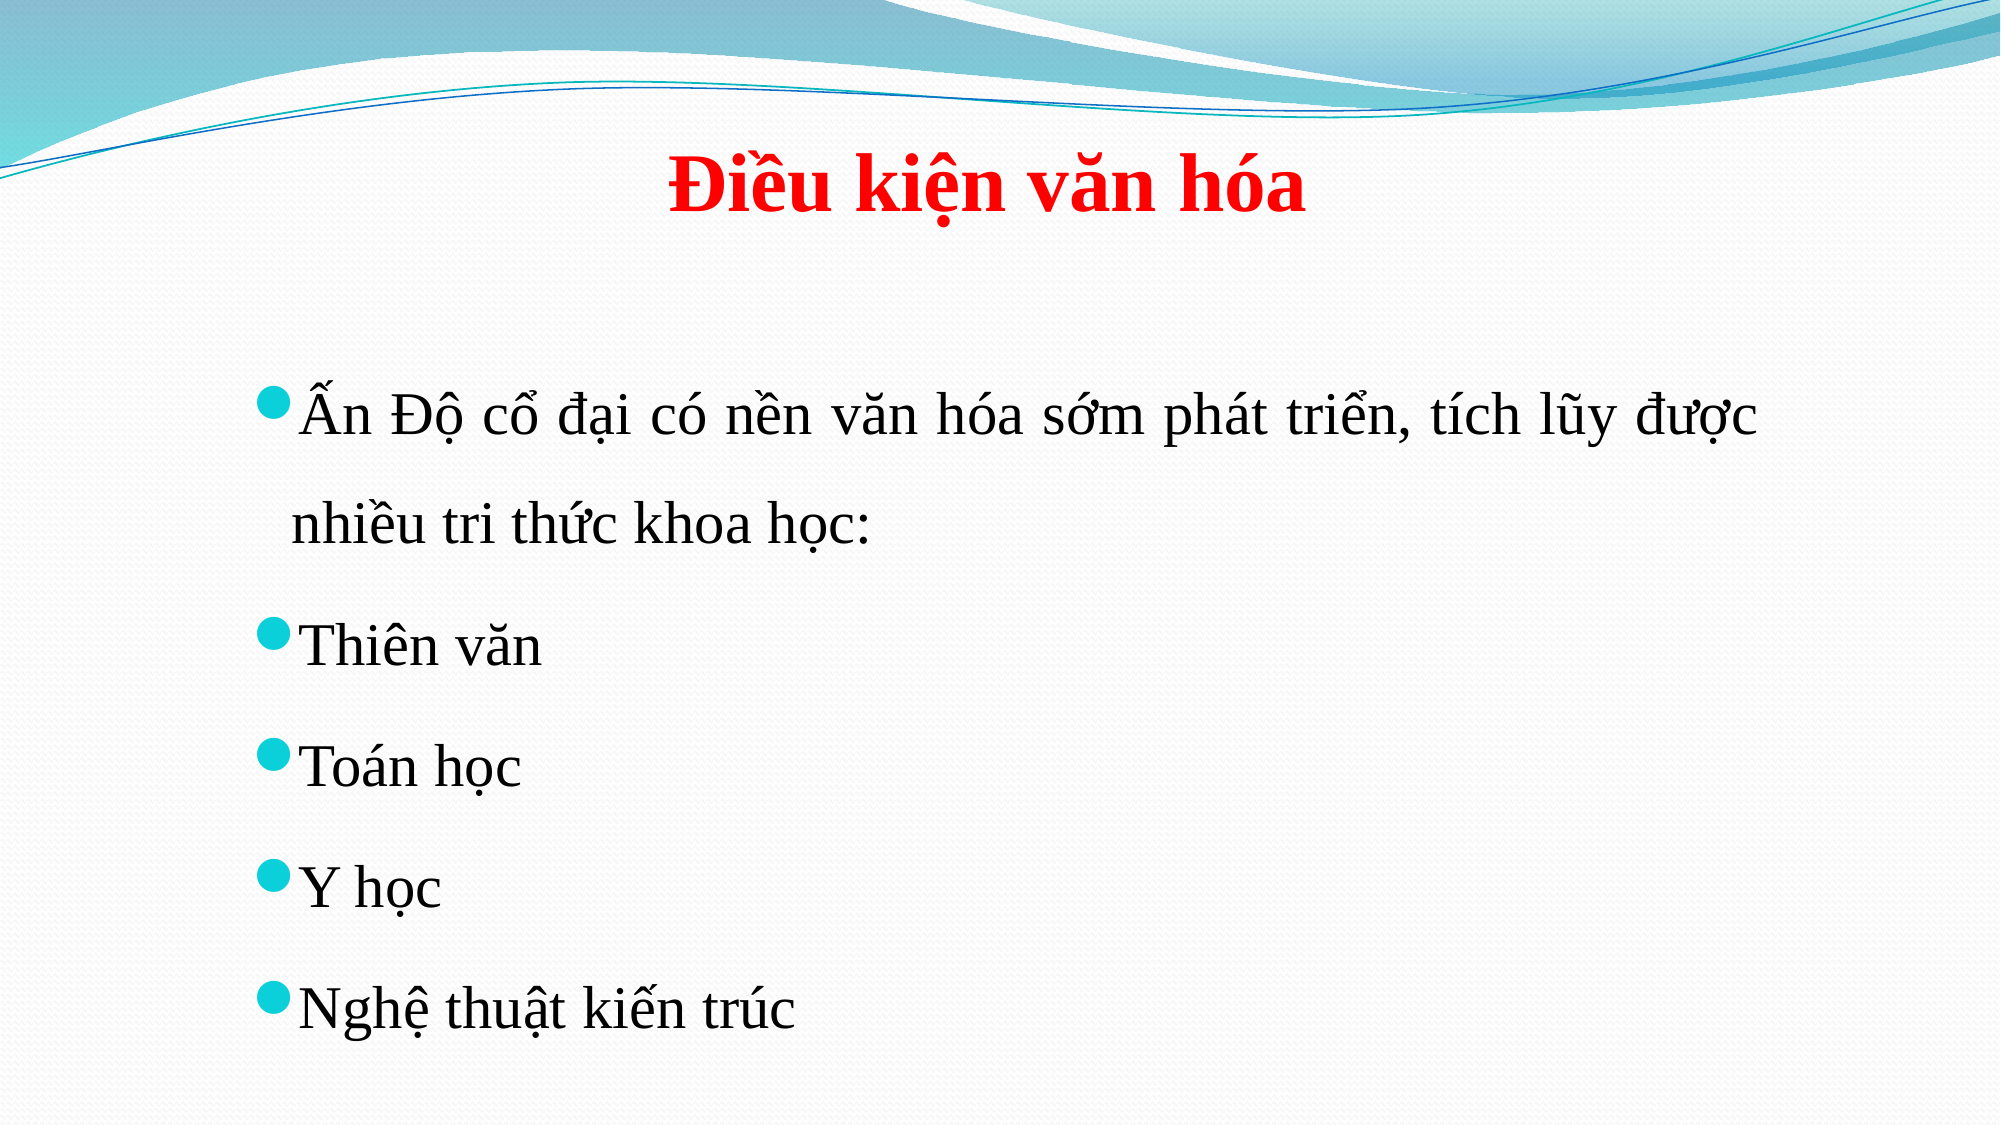

# Điều kiện văn hóa
Ấn Độ cổ đại có nền văn hóa sớm phát triển, tích lũy được nhiều tri thức khoa học:
Thiên văn
Toán học
Y học
Nghệ thuật kiến trúc